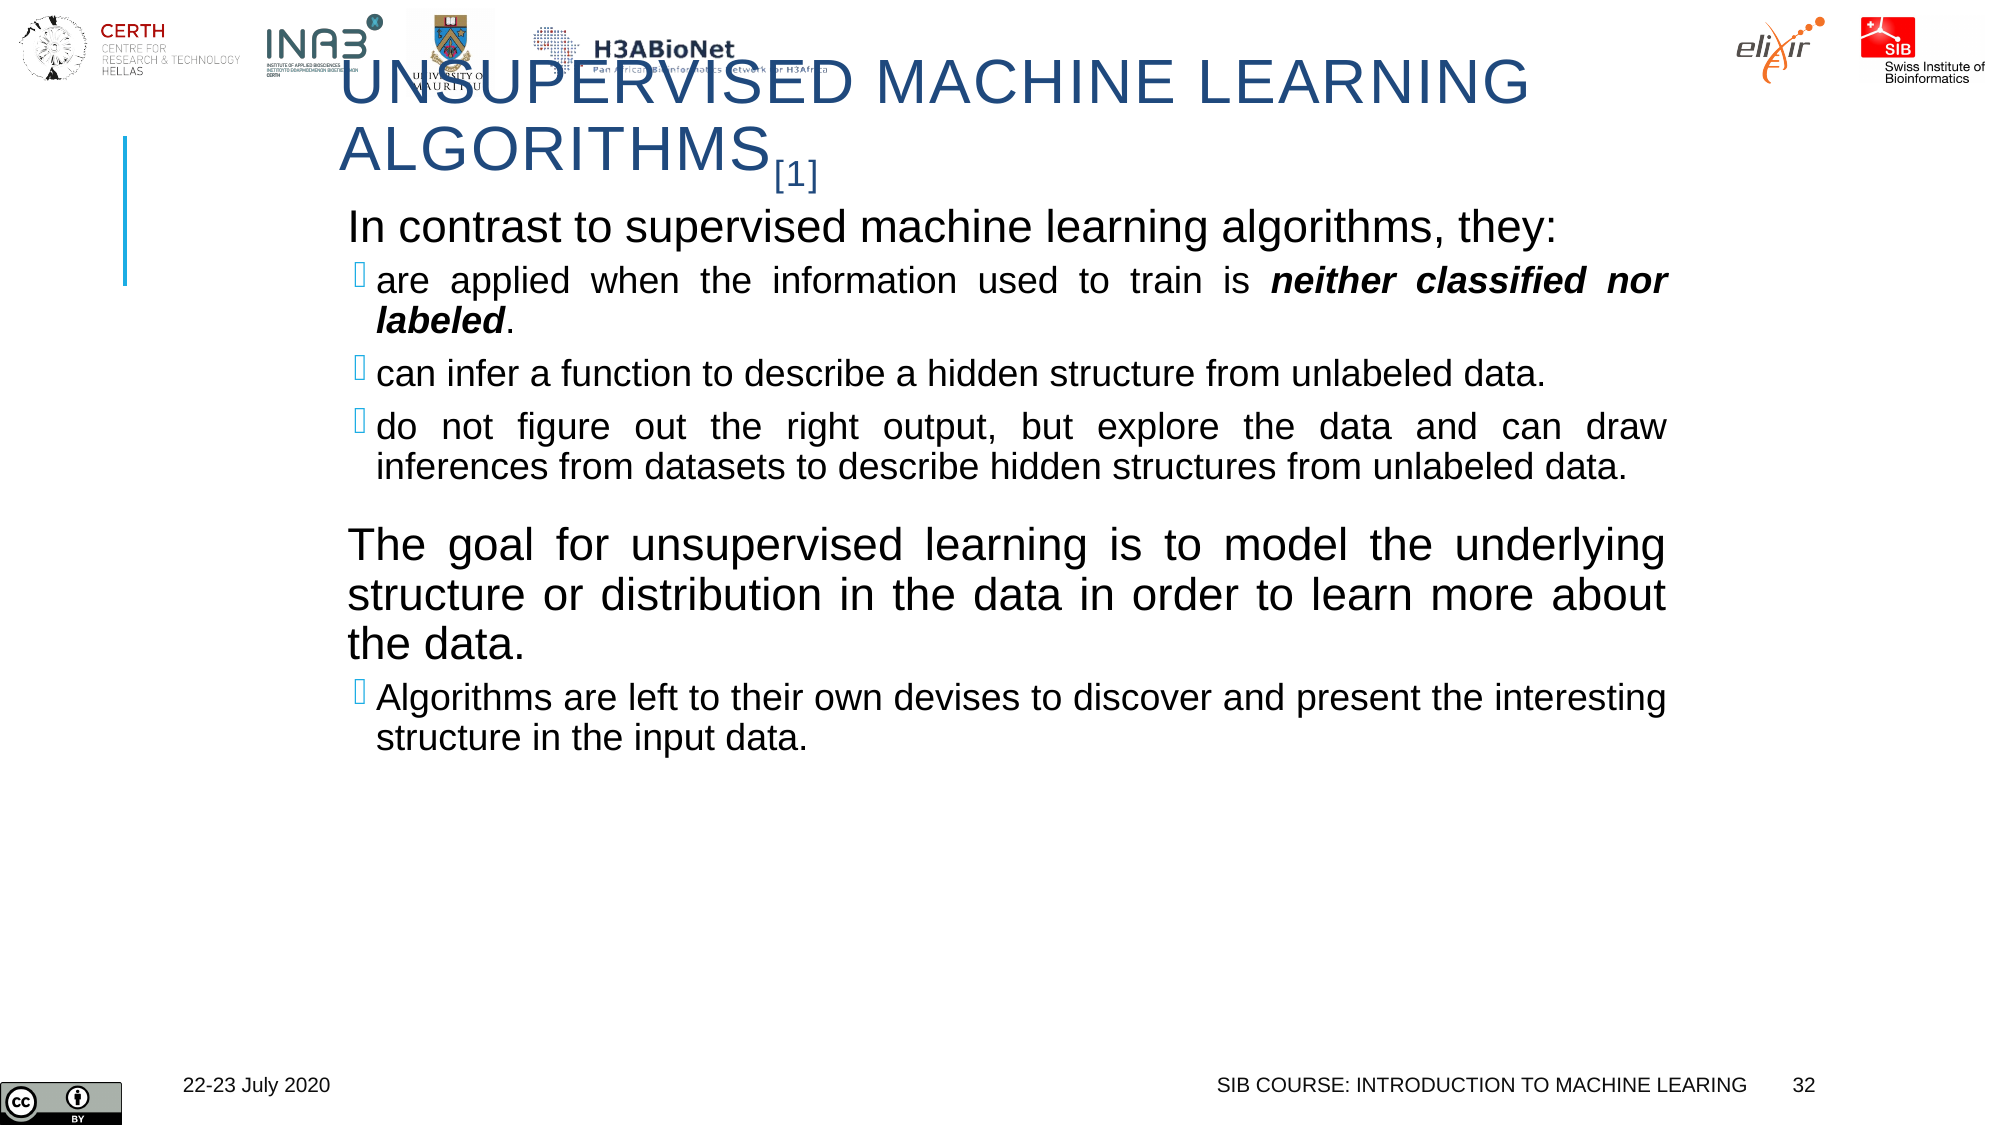

# Unsupervised Machine Learning Algorithms[1]
In contrast to supervised machine learning algorithms, they:
are applied when the information used to train is neither classified nor labeled.
can infer a function to describe a hidden structure from unlabeled data.
do not figure out the right output, but explore the data and can draw inferences from datasets to describe hidden structures from unlabeled data.
The goal for unsupervised learning is to model the underlying structure or distribution in the data in order to learn more about the data.
Algorithms are left to their own devises to discover and present the interesting structure in the input data.
22-23 July 2020
SIB Course: Introduction to Machine Learing
32